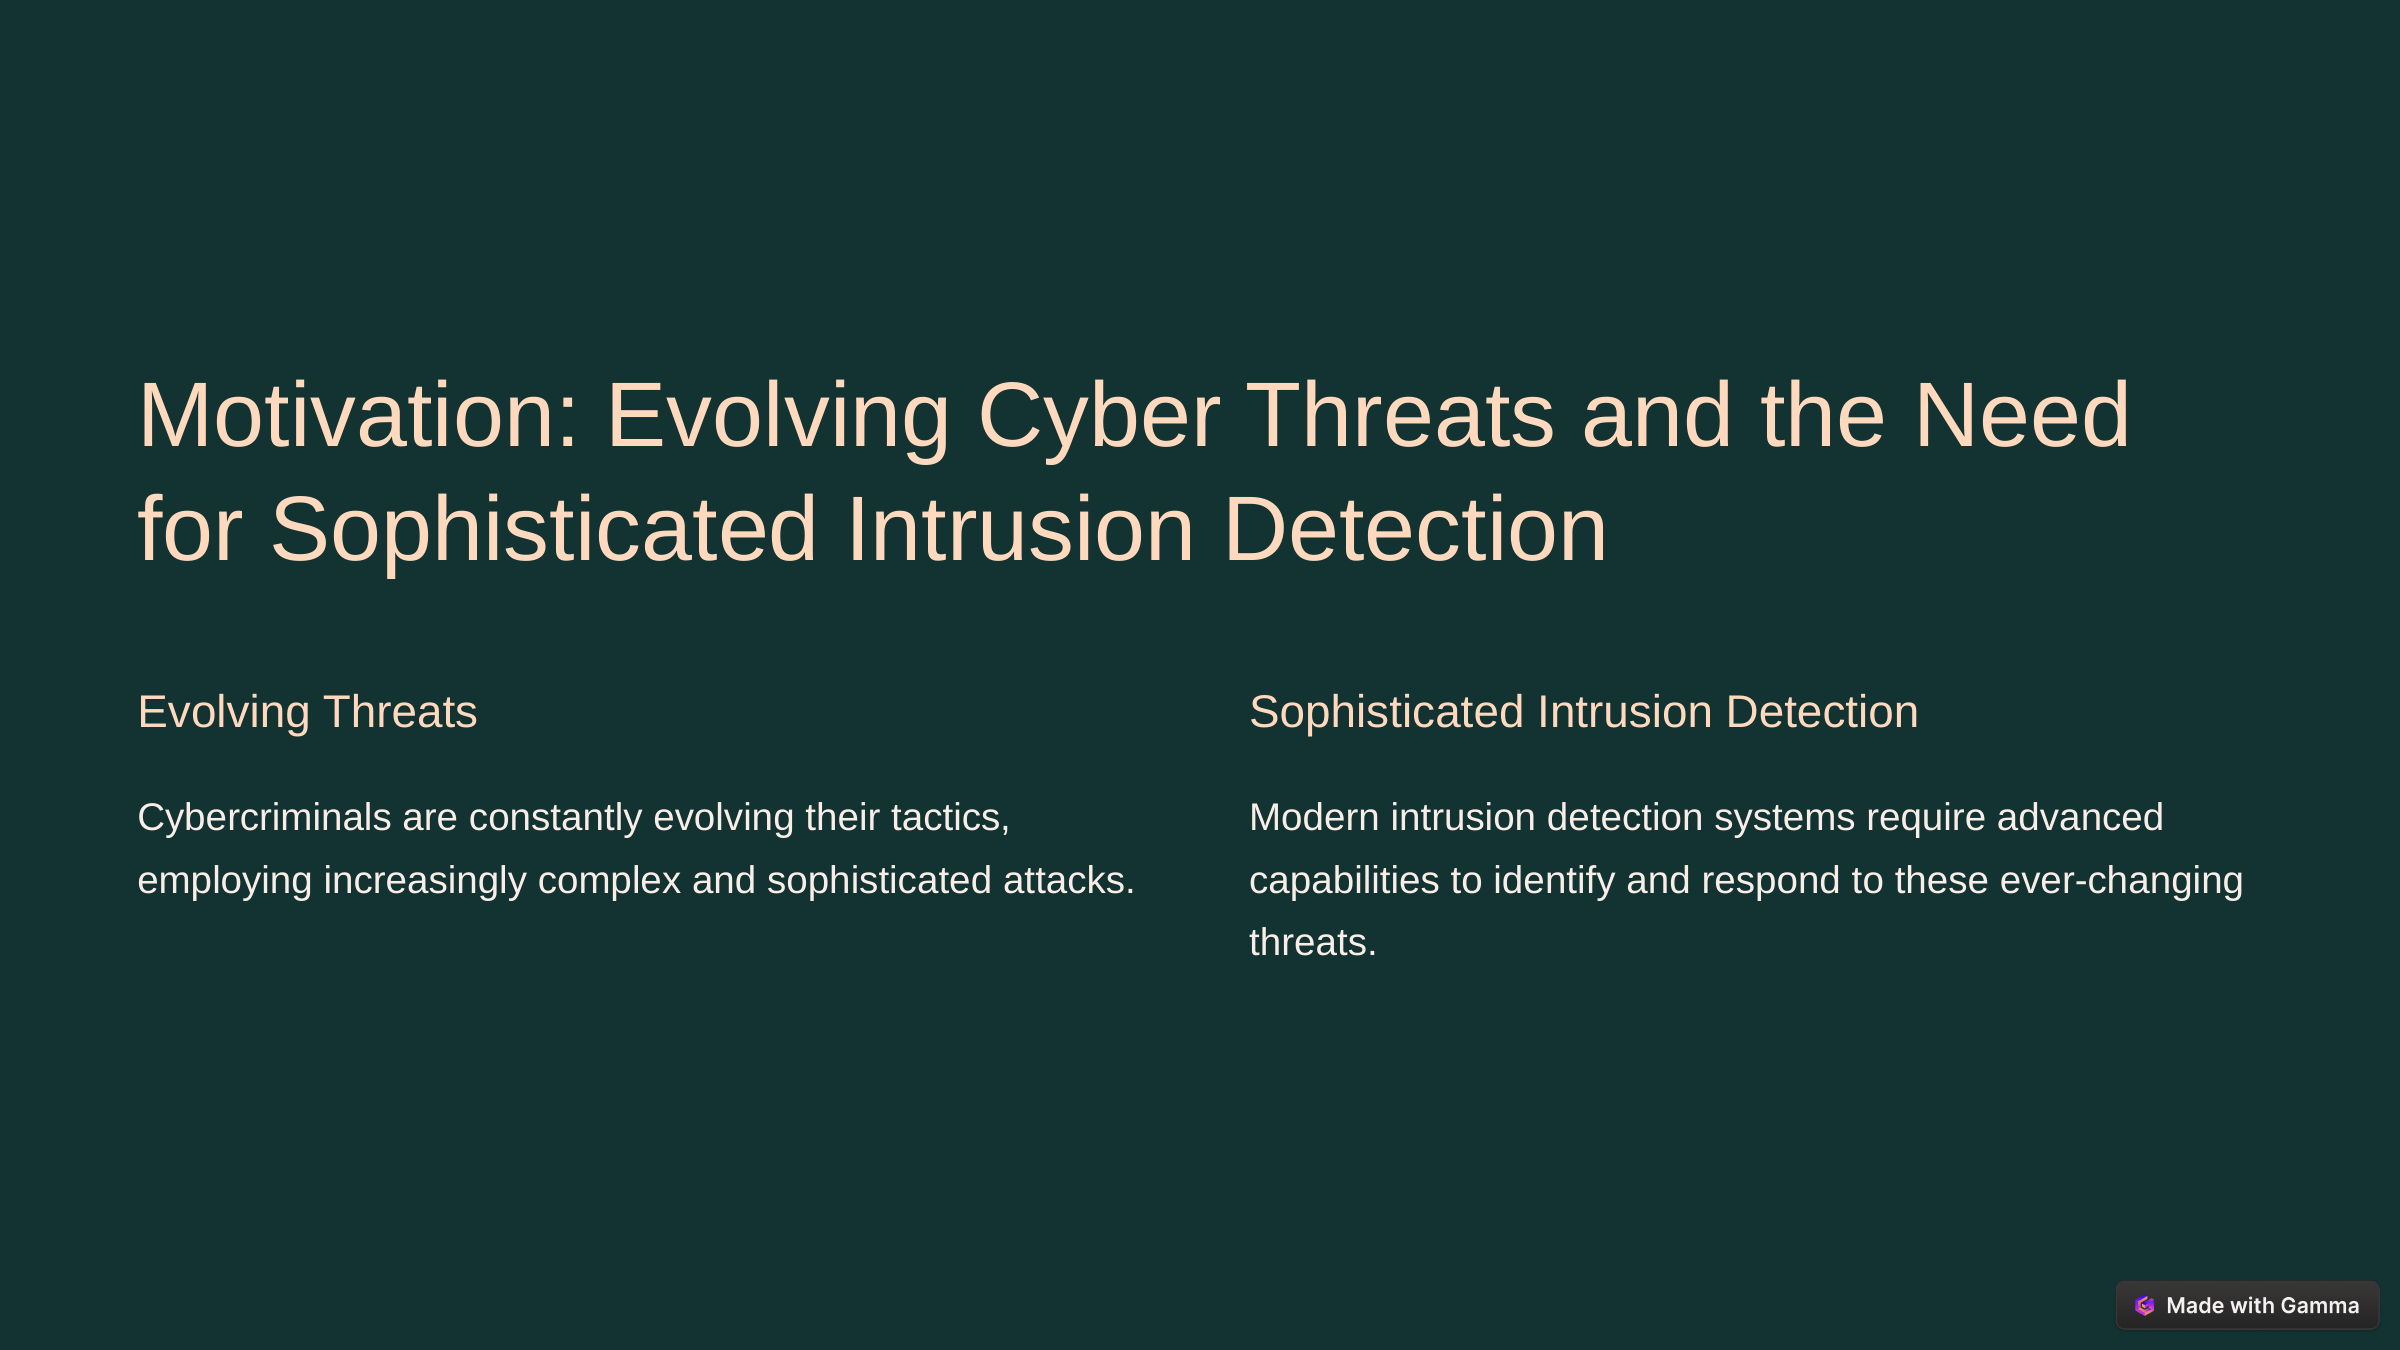

Motivation: Evolving Cyber Threats and the Need for Sophisticated Intrusion Detection
Evolving Threats
Sophisticated Intrusion Detection
Cybercriminals are constantly evolving their tactics, employing increasingly complex and sophisticated attacks.
Modern intrusion detection systems require advanced capabilities to identify and respond to these ever-changing threats.